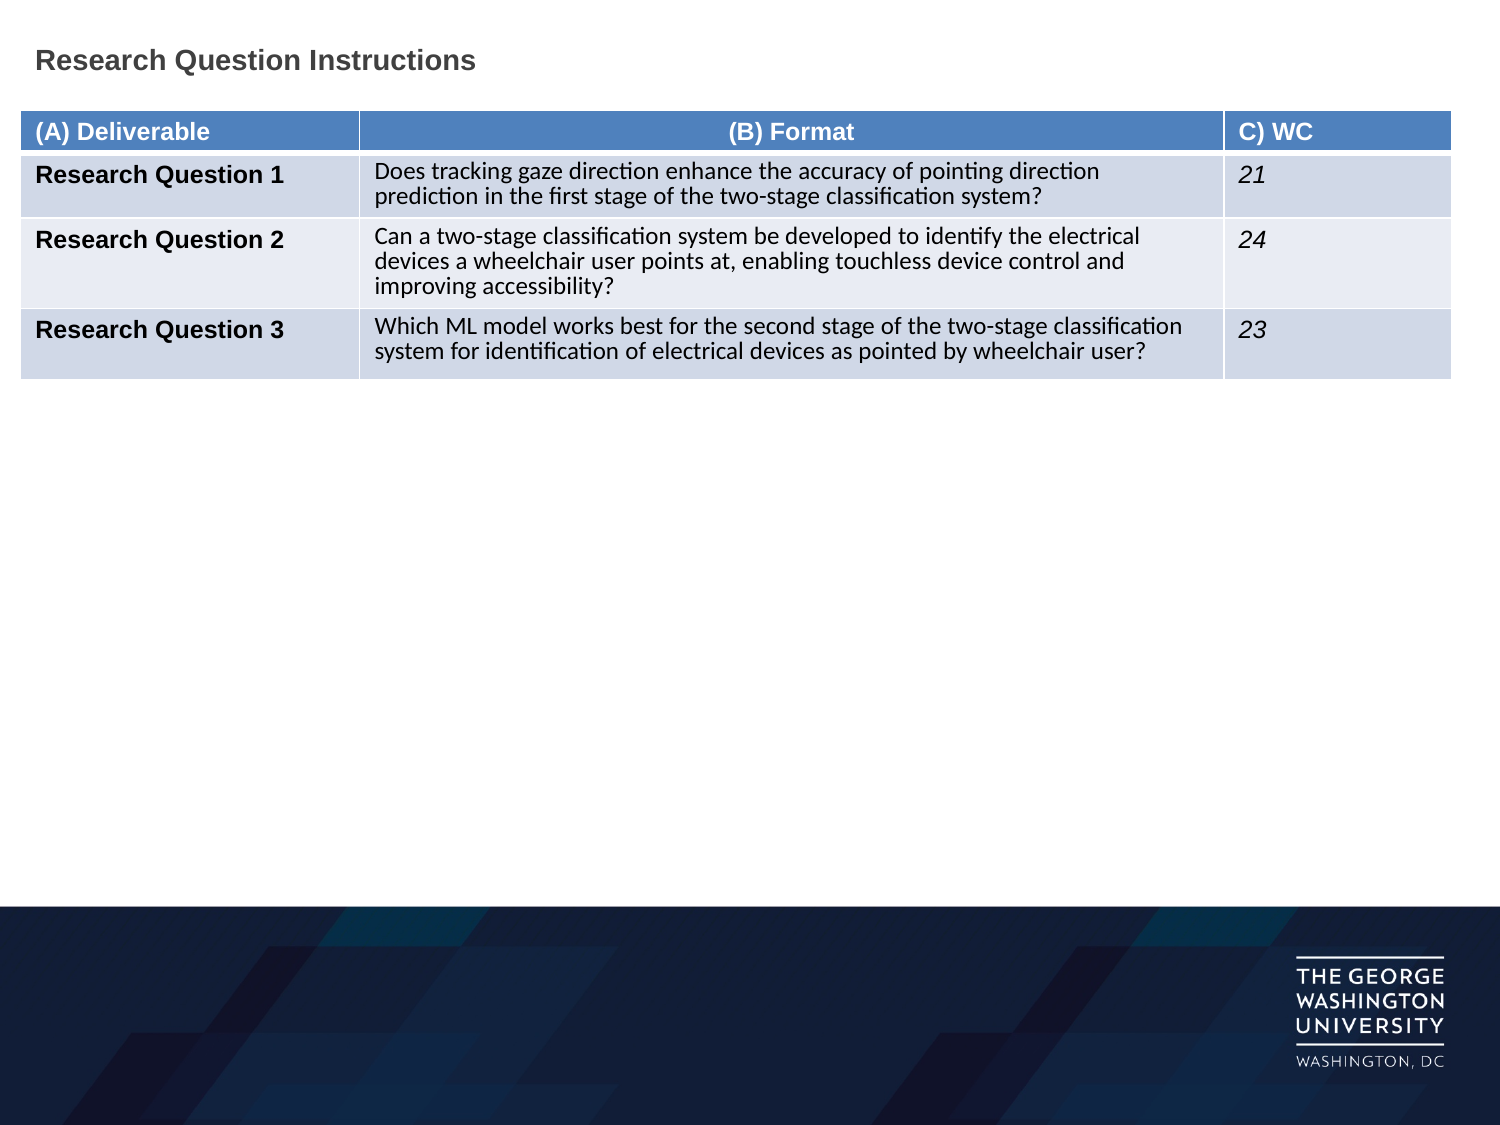

# Research Question Instructions
| (A) Deliverable | (B) Format | C) WC |
| --- | --- | --- |
| Research Question 1 | Does tracking gaze direction enhance the accuracy of pointing direction prediction in the first stage of the two-stage classification system? | 21 |
| Research Question 2 | Can a two-stage classification system be developed to identify the electrical devices a wheelchair user points at, enabling touchless device control and improving accessibility? | 24 |
| Research Question 3 | Which ML model works best for the second stage of the two-stage classification system for identification of electrical devices as pointed by wheelchair user? | 23 |